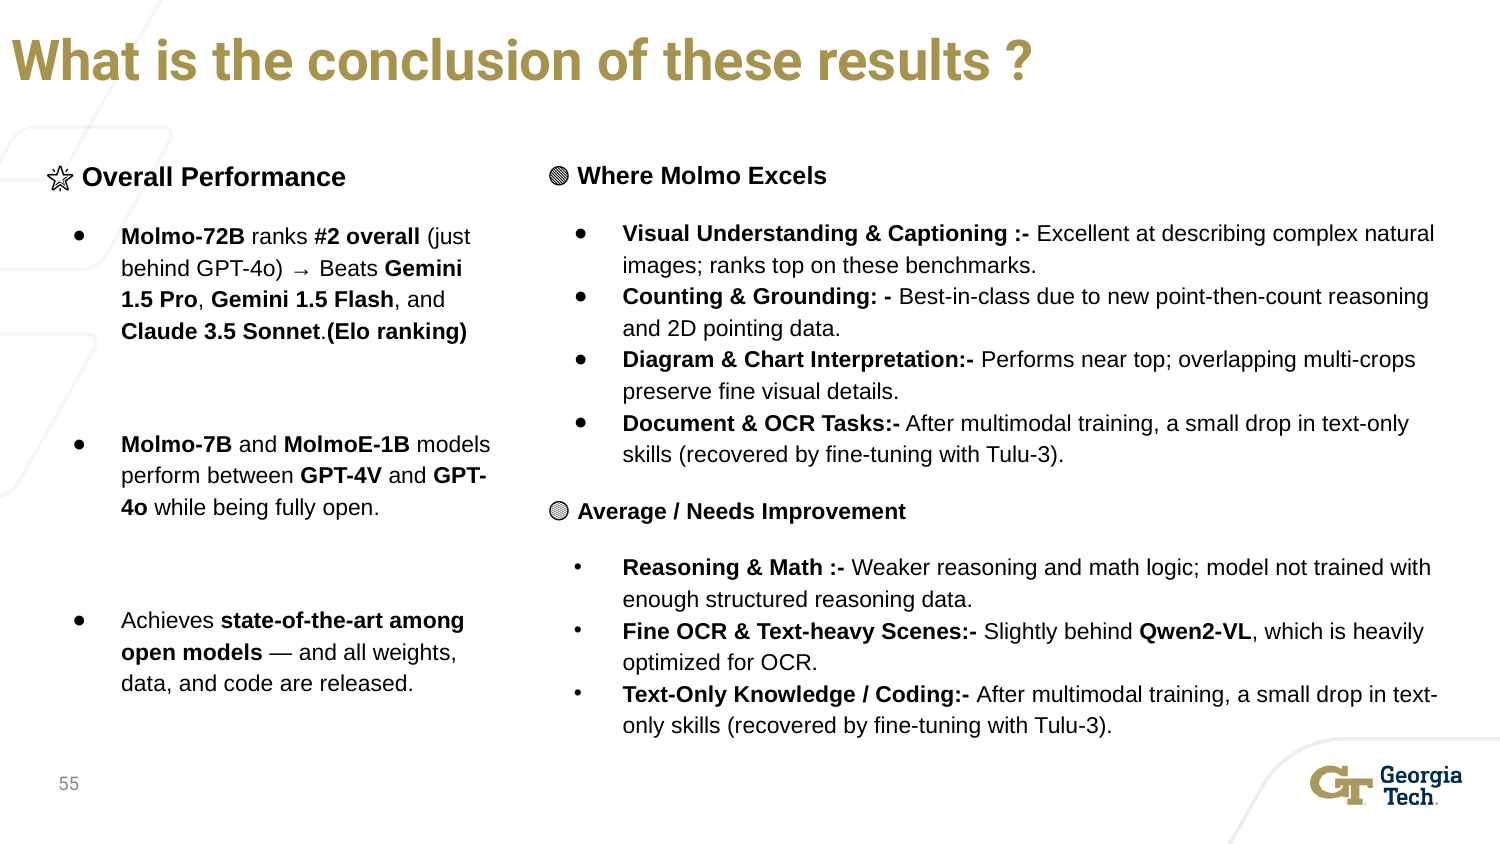

# What is the conclusion of these results ?
🌟 Overall Performance
Molmo-72B ranks #2 overall (just behind GPT-4o) → Beats Gemini 1.5 Pro, Gemini 1.5 Flash, and Claude 3.5 Sonnet.(Elo ranking)

Molmo-7B and MolmoE-1B models perform between GPT-4V and GPT-4o while being fully open.

Achieves state-of-the-art among open models — and all weights, data, and code are released.
🟢 Where Molmo Excels
Visual Understanding & Captioning :- Excellent at describing complex natural images; ranks top on these benchmarks.
Counting & Grounding: - Best-in-class due to new point-then-count reasoning and 2D pointing data.
Diagram & Chart Interpretation:- Performs near top; overlapping multi-crops preserve fine visual details.
Document & OCR Tasks:- After multimodal training, a small drop in text-only skills (recovered by fine-tuning with Tulu-3).
🟡 Average / Needs Improvement
Reasoning & Math :- Weaker reasoning and math logic; model not trained with enough structured reasoning data.
Fine OCR & Text-heavy Scenes:- Slightly behind Qwen2-VL, which is heavily optimized for OCR.
Text-Only Knowledge / Coding:- After multimodal training, a small drop in text-only skills (recovered by fine-tuning with Tulu-3).

55